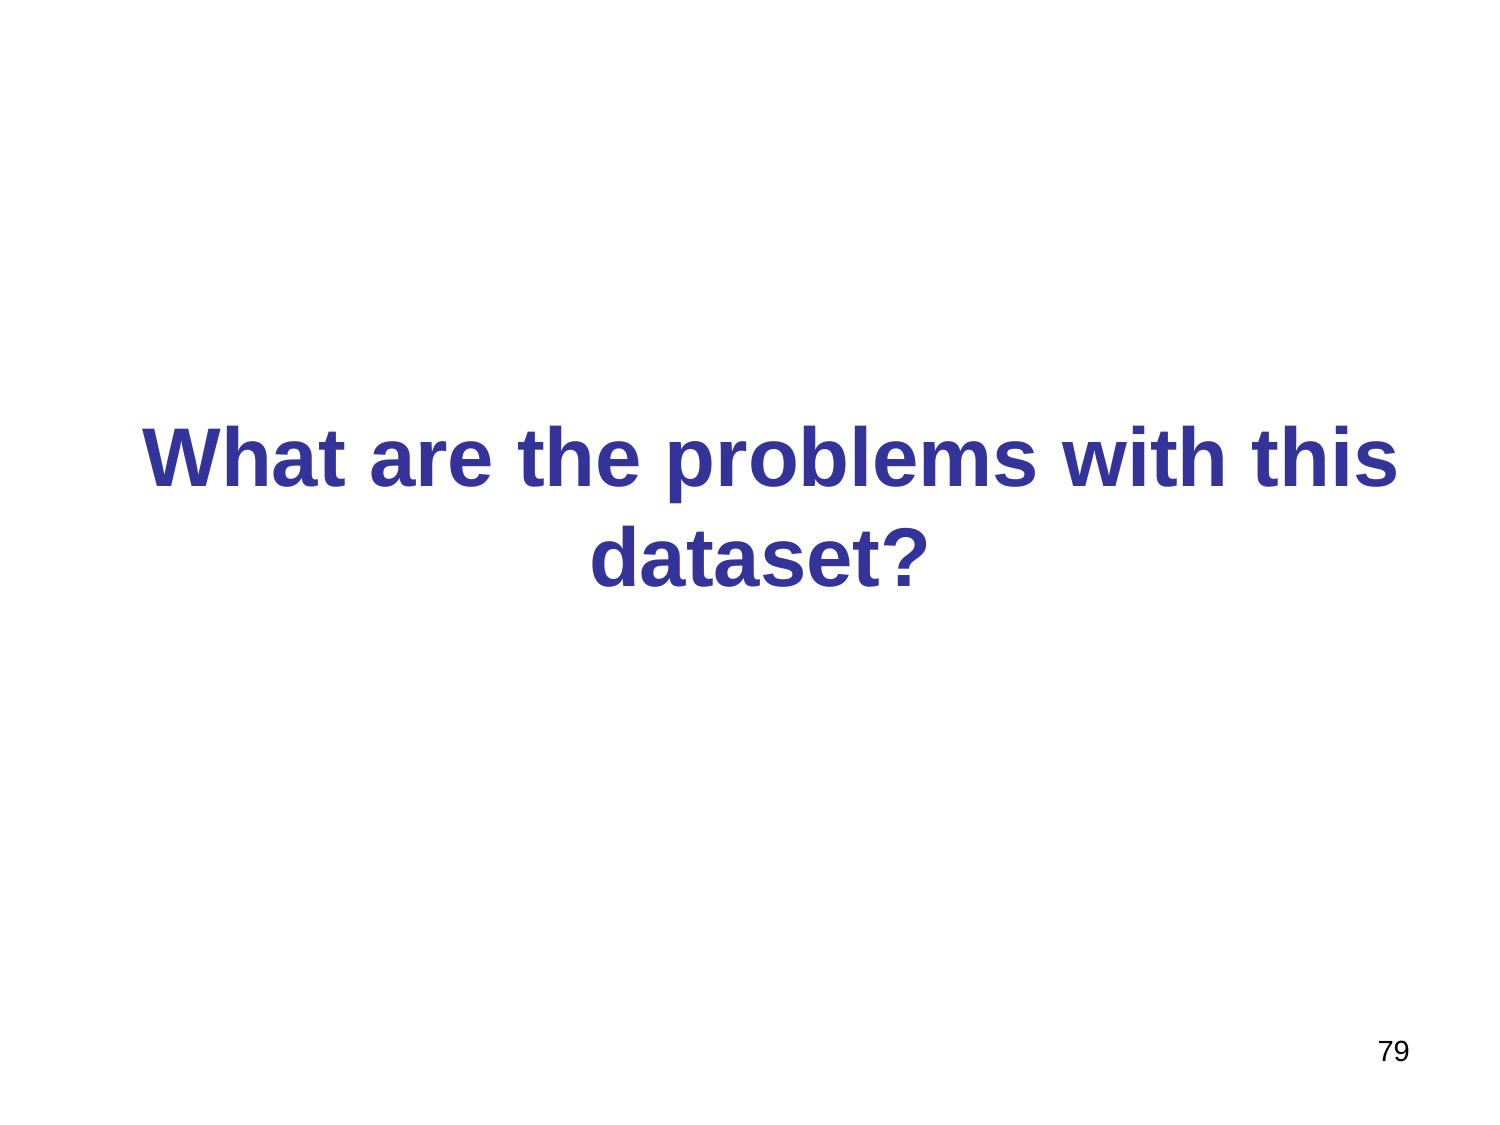

# What are the problems with this dataset?
79